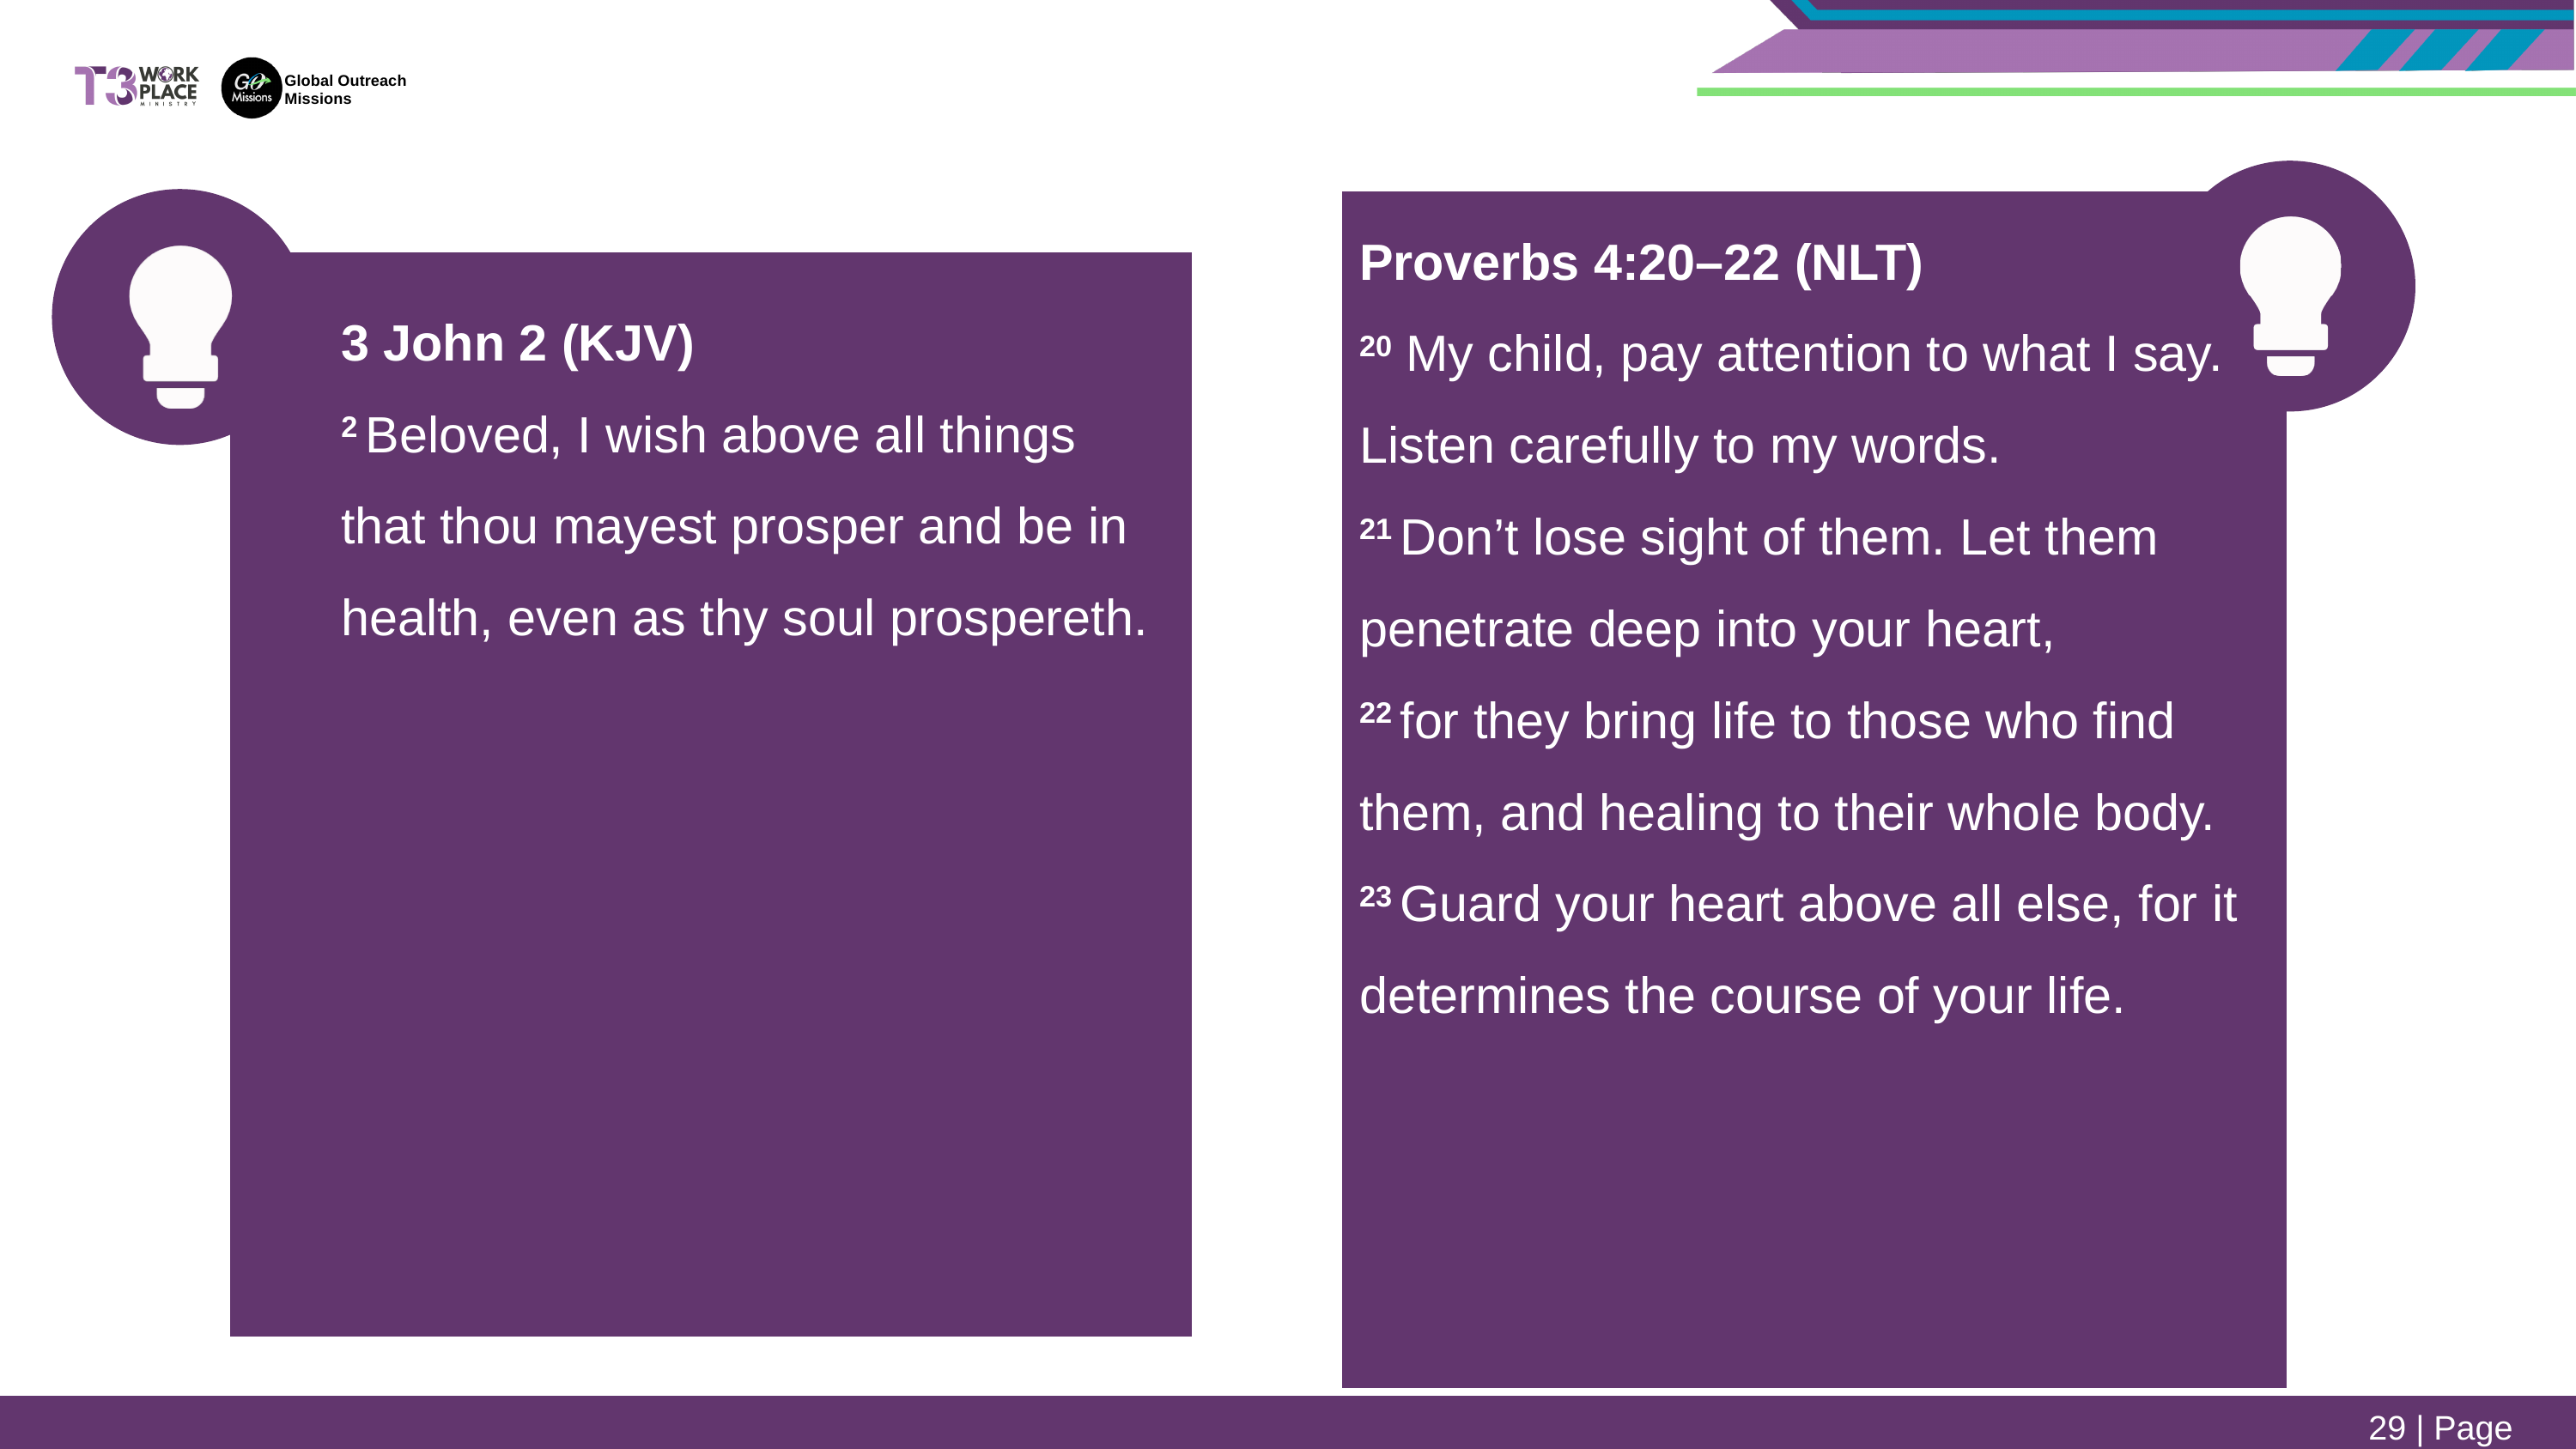

Global Outreach
Missions

Proverbs 4:20–22 (NLT)
20 My child, pay attention to what I say. Listen carefully to my words.
21 Don’t lose sight of them. Let them penetrate deep into your heart,
22 for they bring life to those who find them, and healing to their whole body.
23 Guard your heart above all else, for it determines the course of your life.

3 John 2 (KJV)
2 Beloved, I wish above all things that thou mayest prosper and be in health, even as thy soul prospereth.

29 | Page